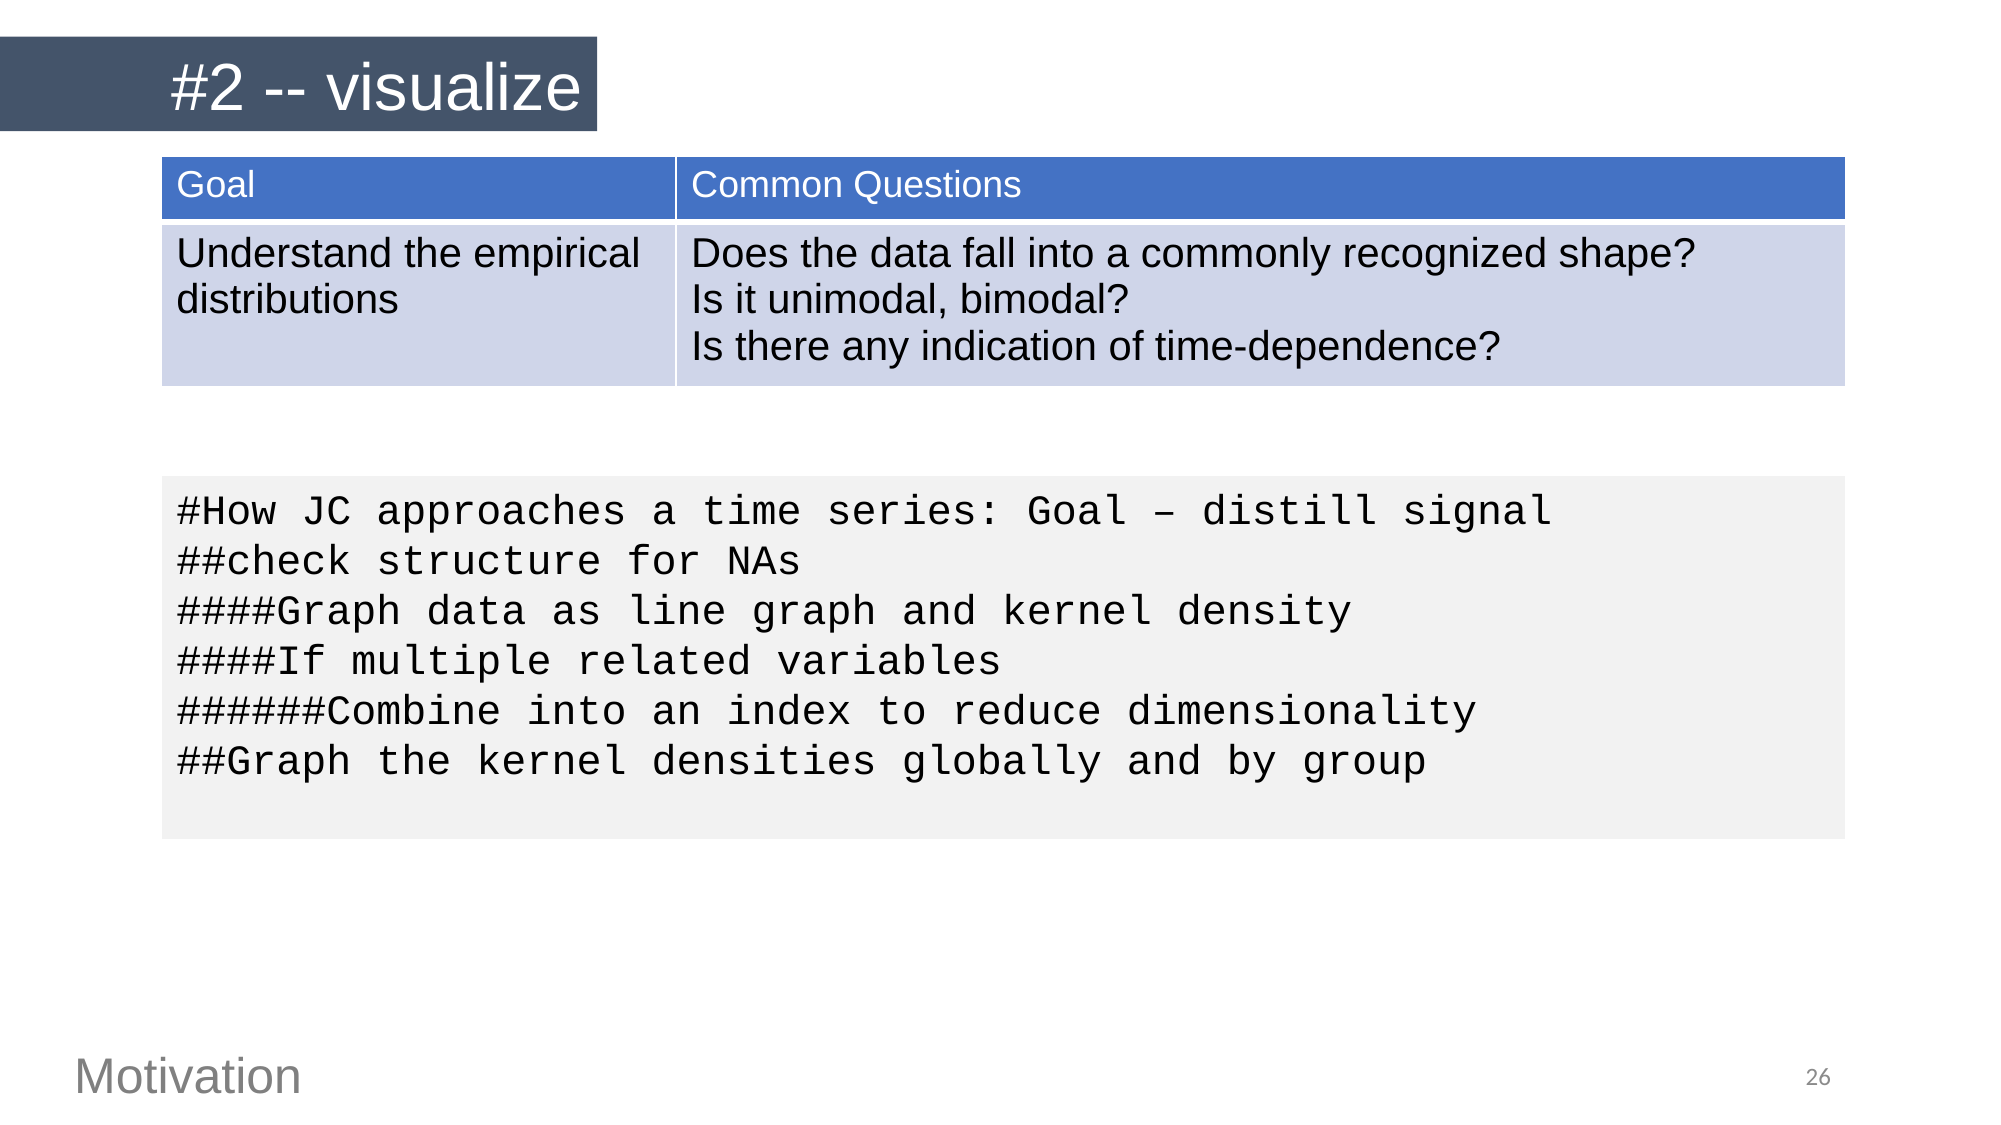

#2 -- visualize
| Goal | Common Questions |
| --- | --- |
| Understand the empirical distributions | Does the data fall into a commonly recognized shape? Is it unimodal, bimodal? Is there any indication of time-dependence? |
#How JC approaches a time series: Goal – distill signal
##check structure for NAs
####Graph data as line graph and kernel density
####If multiple related variables
######Combine into an index to reduce dimensionality
##Graph the kernel densities globally and by group

Motivation
26